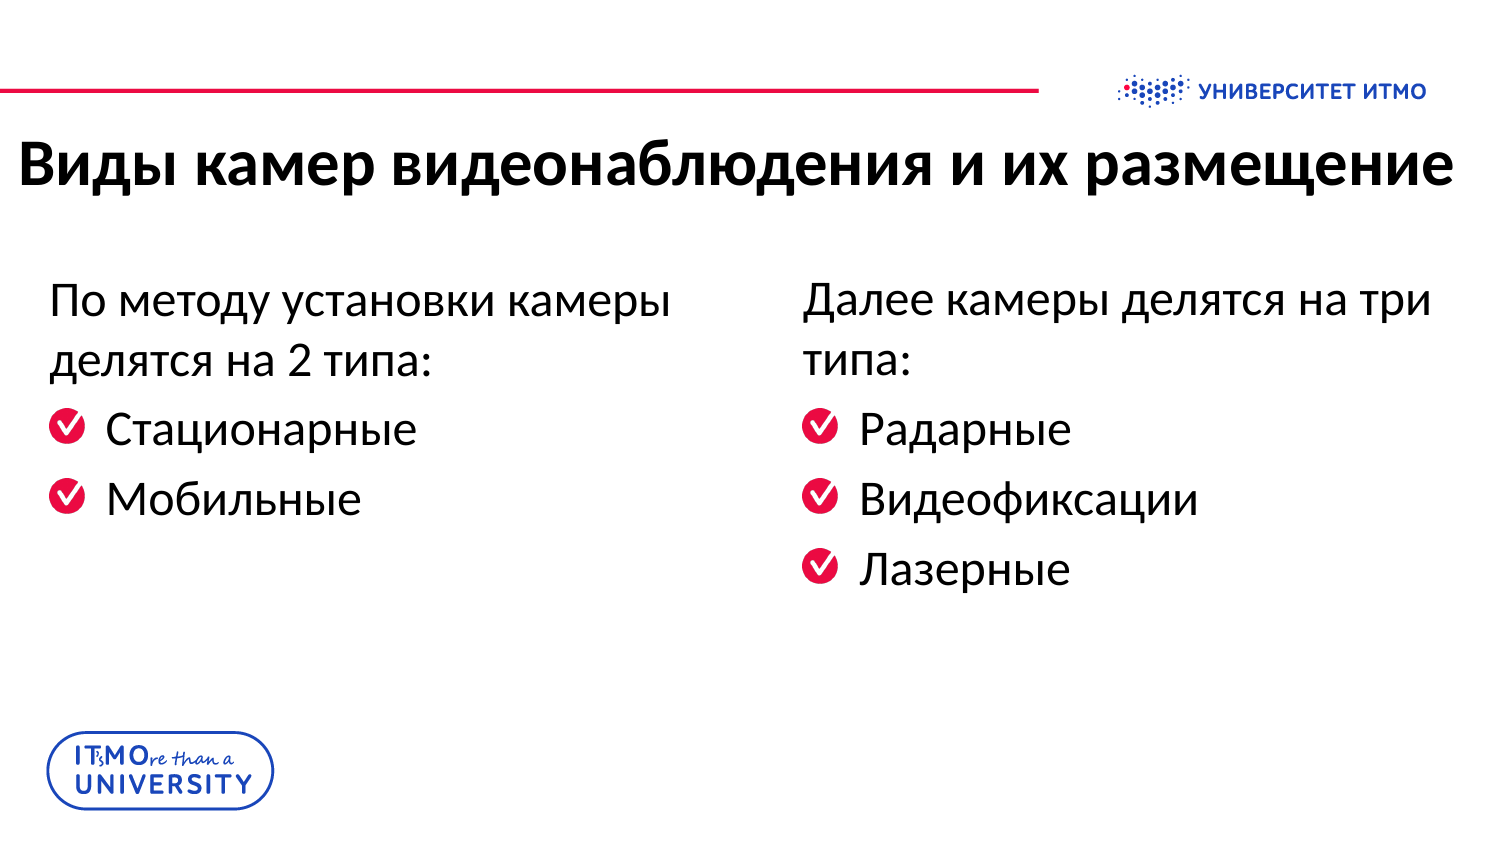

# Виды камер видеонаблюдения и их размещение
По методу установки камеры делятся на 2 типа:
Стационарные
Мобильные

Далее камеры делятся на три типа:
Радарные
Видеофиксации
Лазерные